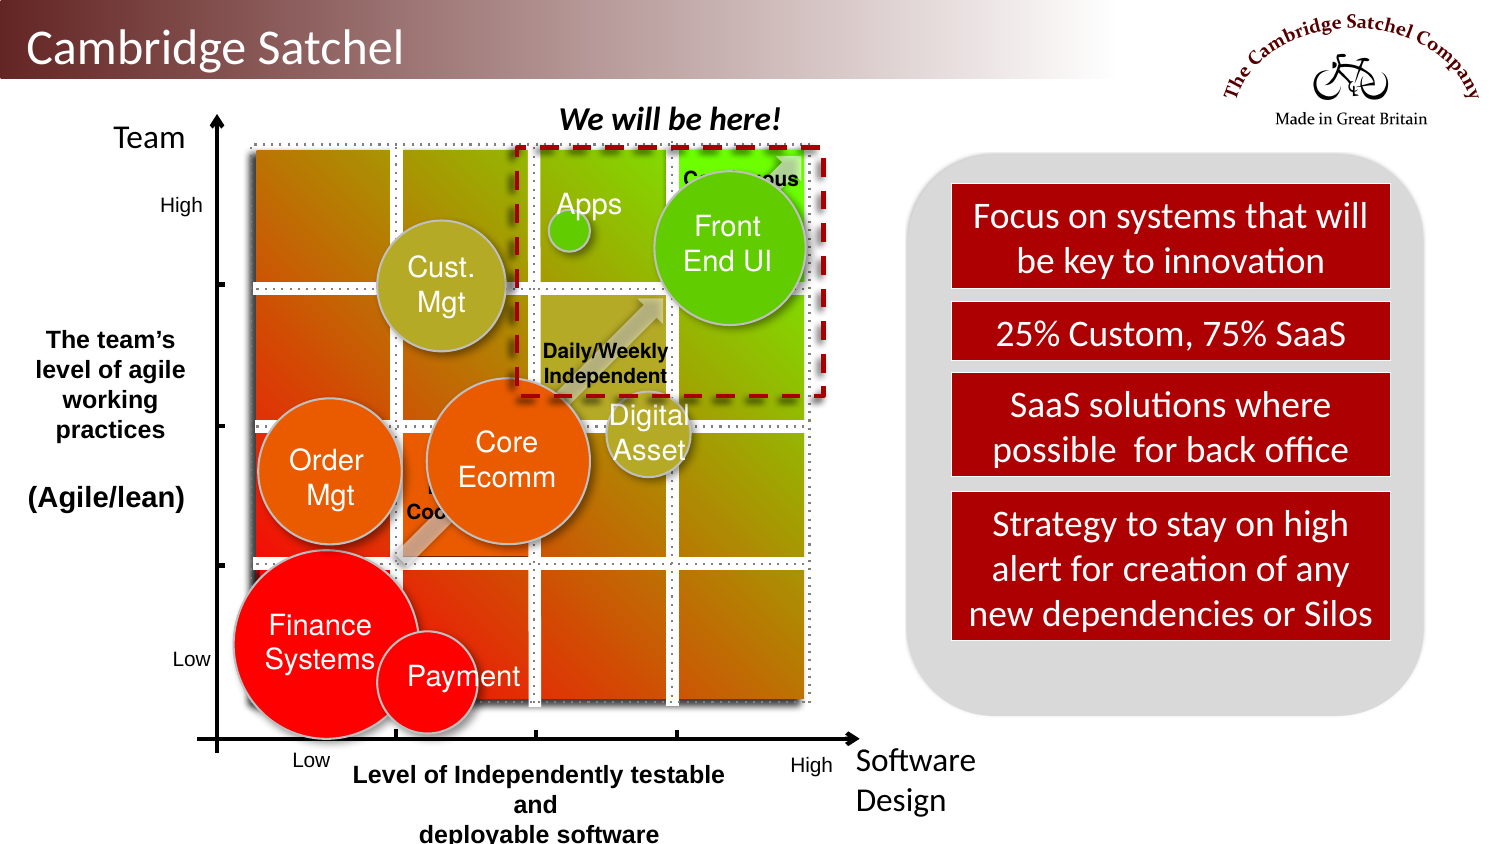

Cambridge Satchel

We will be here!

Apps
Focus on systems that will be key to innovation
Front End UI

Cust.
Mgt
25% Custom, 75% SaaS
SaaS solutions where possible  for back office

Core
Ecomm
Digital
Asset

Order
Mgt
Strategy to stay on high alert for creation of any new dependencies or Silos

Finance
Systems

Payment